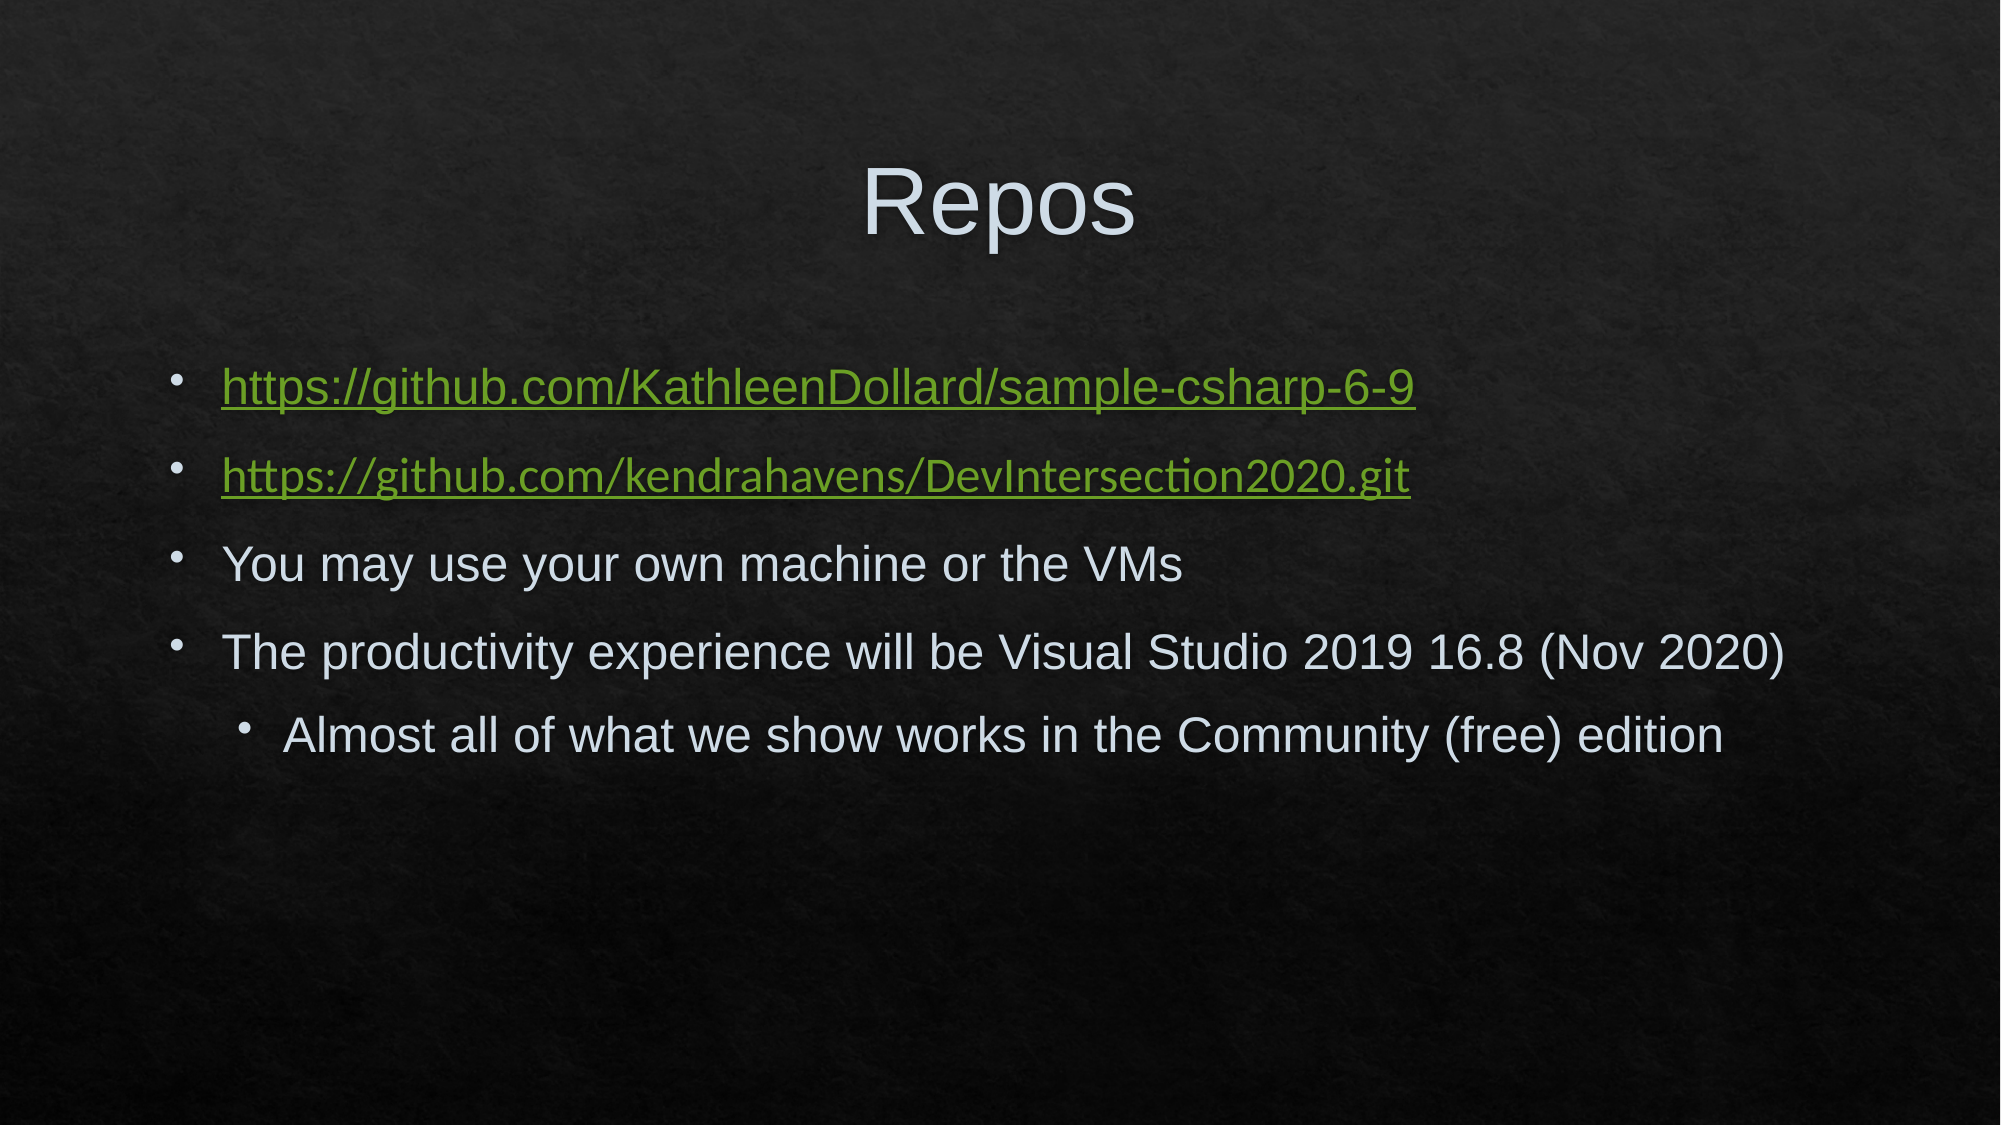

# Repos
https://github.com/KathleenDollard/sample-csharp-6-9
https://github.com/kendrahavens/DevIntersection2020.git
You may use your own machine or the VMs
The productivity experience will be Visual Studio 2019 16.8 (Nov 2020)
Almost all of what we show works in the Community (free) edition